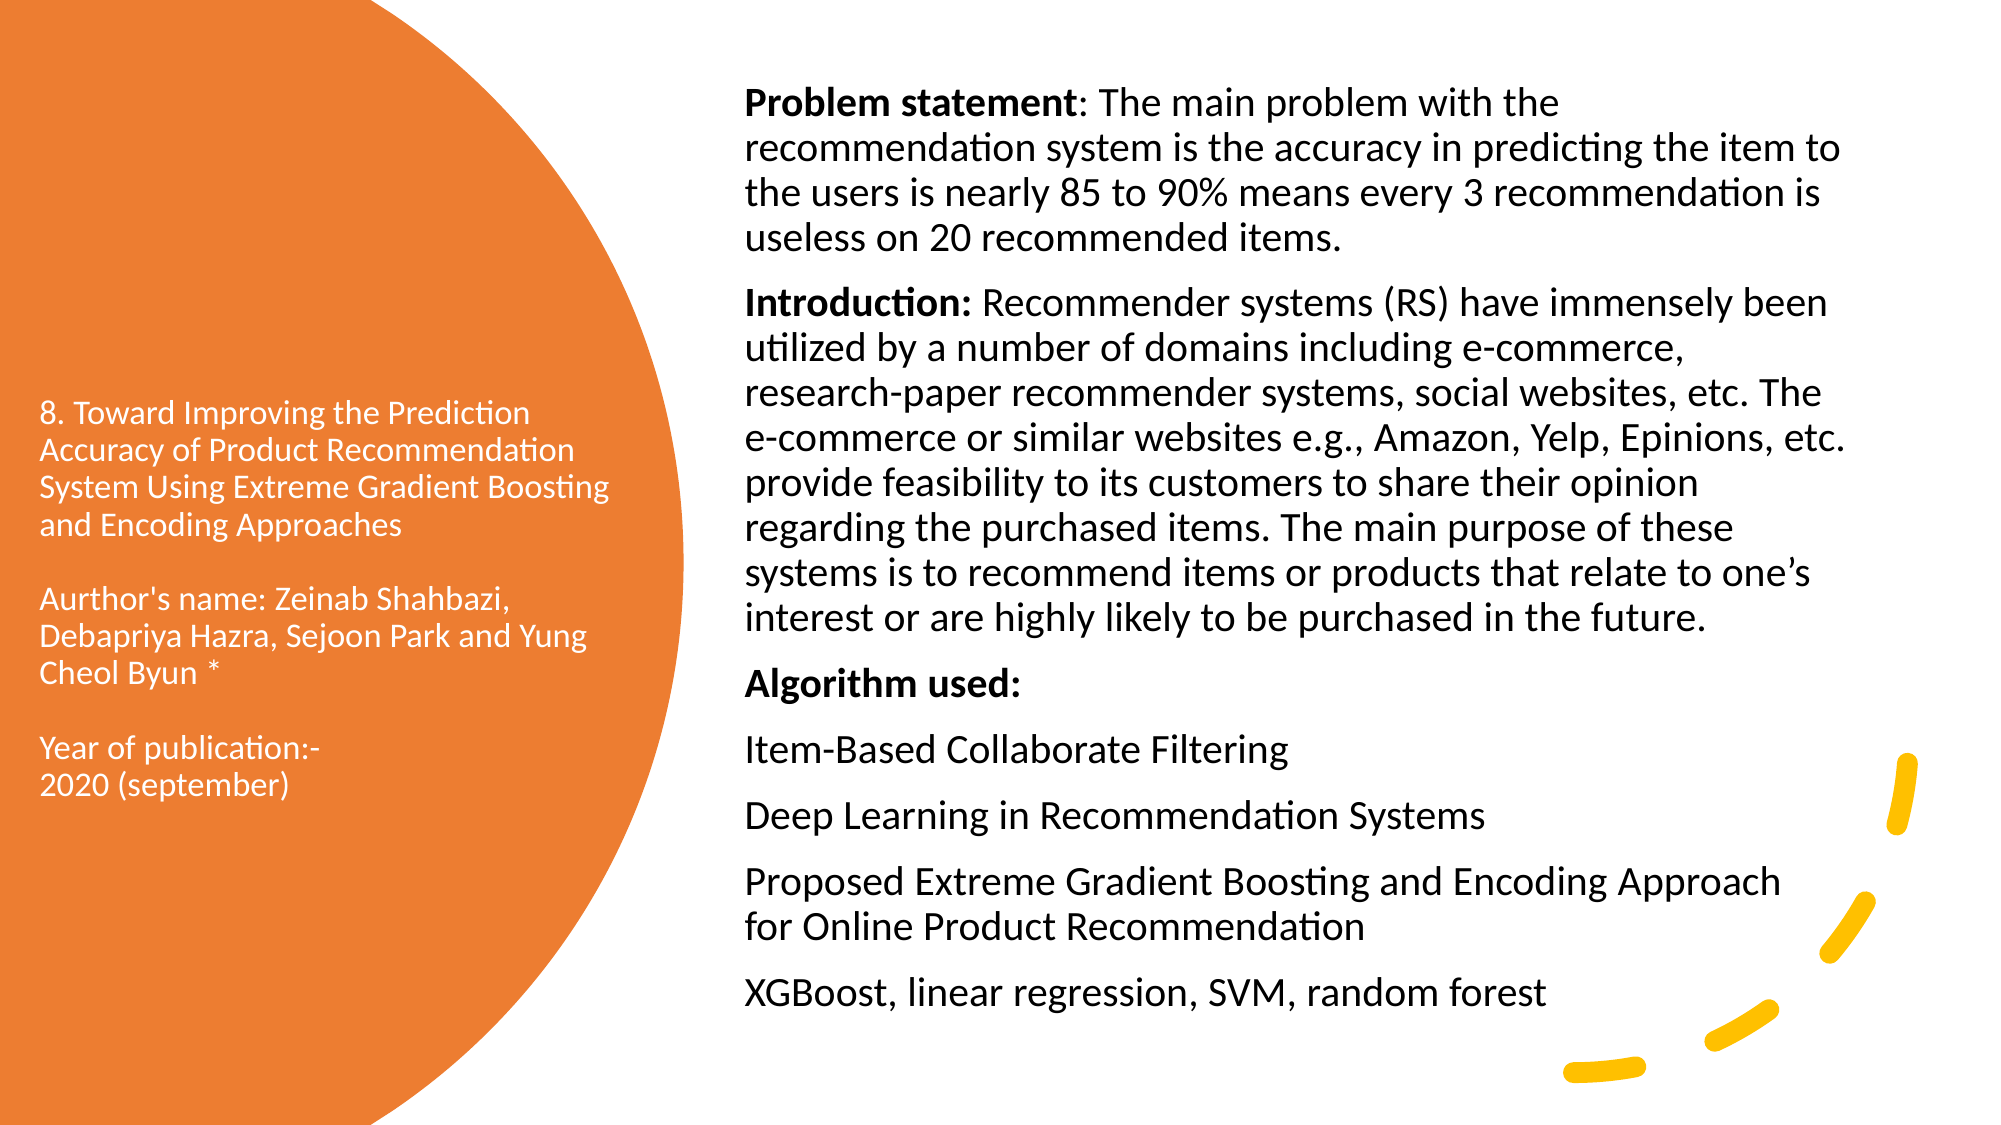

4.HybriModel for Solving Cold-star

Problem statement: The main problem with the recommendation system is the accuracy in predicting the item to the users is nearly 85 to 90% means every 3 recommendation is useless on 20 recommended items.
Introduction: Recommender systems (RS) have immensely been utilized by a number of domains including e-commerce, research-paper recommender systems, social websites, etc. The e-commerce or similar websites e.g., Amazon, Yelp, Epinions, etc. provide feasibility to its customers to share their opinion regarding the purchased items. The main purpose of these systems is to recommend items or products that relate to one’s interest or are highly likely to be purchased in the future.
Algorithm used:
Item-Based Collaborate Filtering
Deep Learning in Recommendation Systems
Proposed Extreme Gradient Boosting and Encoding Approach for Online Product Recommendation
XGBoost, linear regression, SVM, random forest

# 8. Toward Improving the Prediction Accuracy of Product Recommendation System Using Extreme Gradient Boosting and Encoding Approaches Aurthor's name: Zeinab Shahbazi, Debapriya Hazra, Sejoon Park and Yung Cheol Byun *  Year of publication:-  2020 (september)